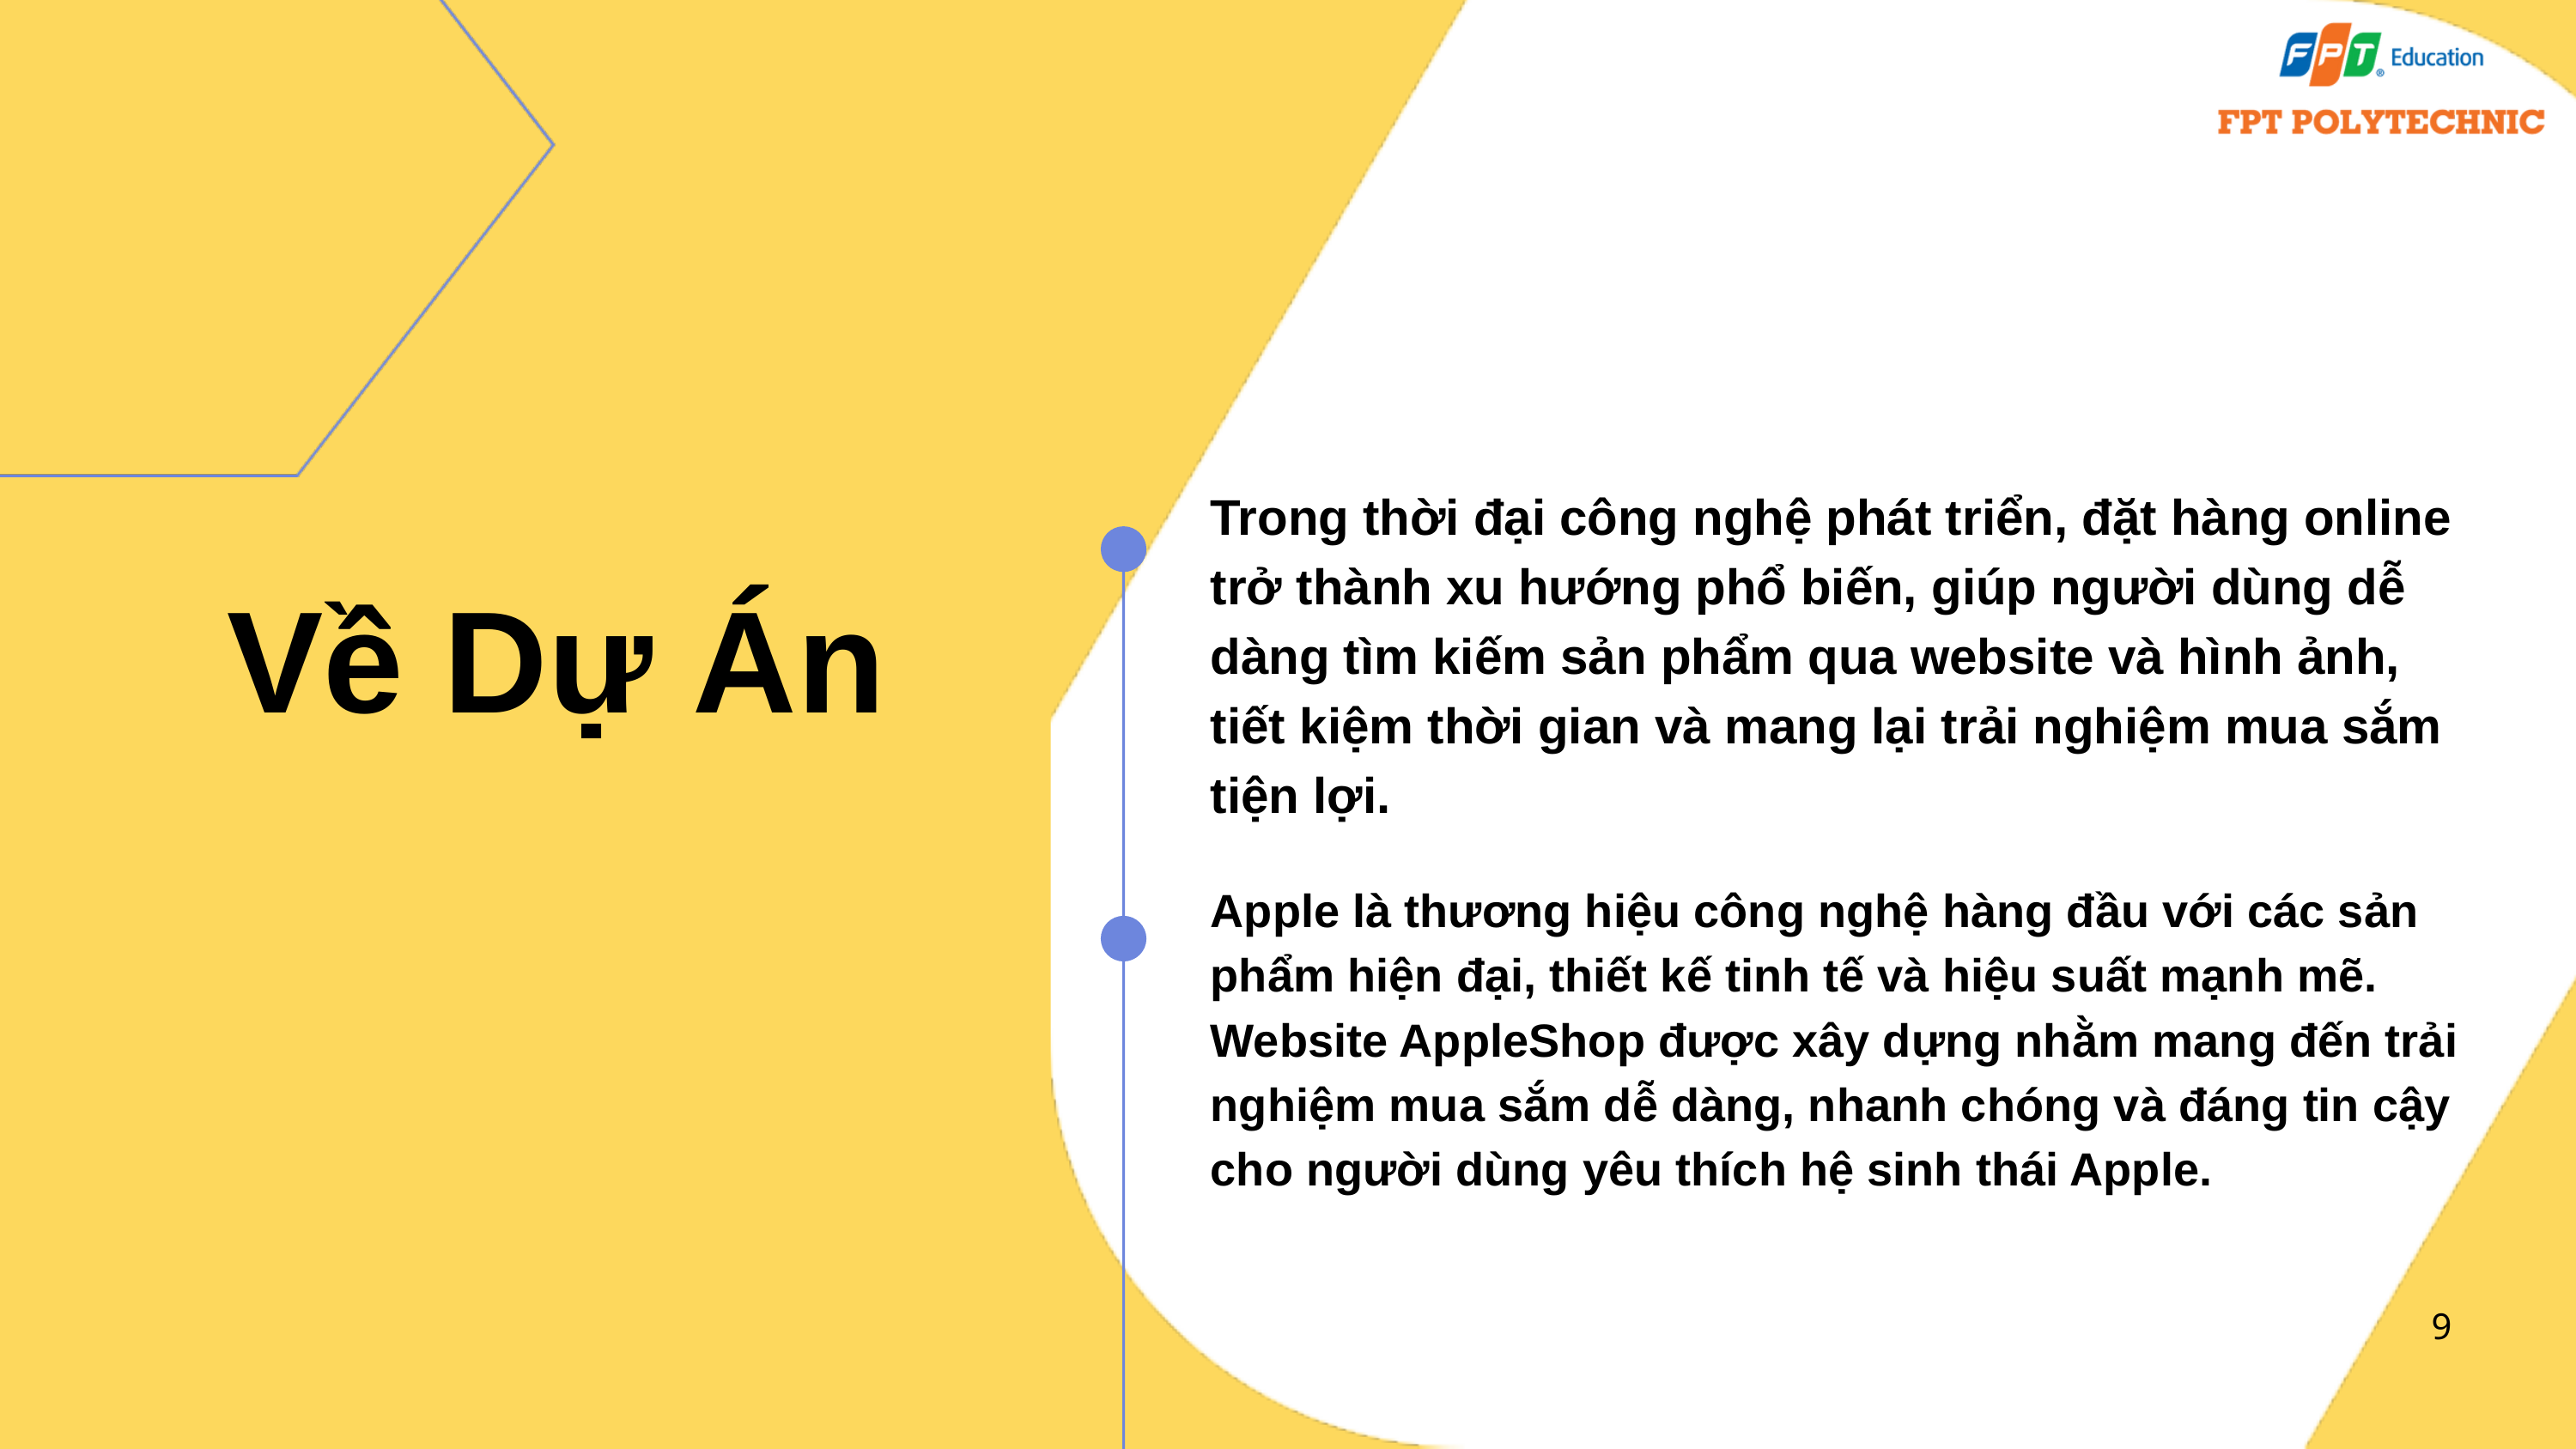

Trong thời đại công nghệ phát triển, đặt hàng online trở thành xu hướng phổ biến, giúp người dùng dễ dàng tìm kiếm sản phẩm qua website và hình ảnh, tiết kiệm thời gian và mang lại trải nghiệm mua sắm tiện lợi.

Về Dự Án
Apple là thương hiệu công nghệ hàng đầu với các sản phẩm hiện đại, thiết kế tinh tế và hiệu suất mạnh mẽ. Website AppleShop được xây dựng nhằm mang đến trải nghiệm mua sắm dễ dàng, nhanh chóng và đáng tin cậy cho người dùng yêu thích hệ sinh thái Apple.

9